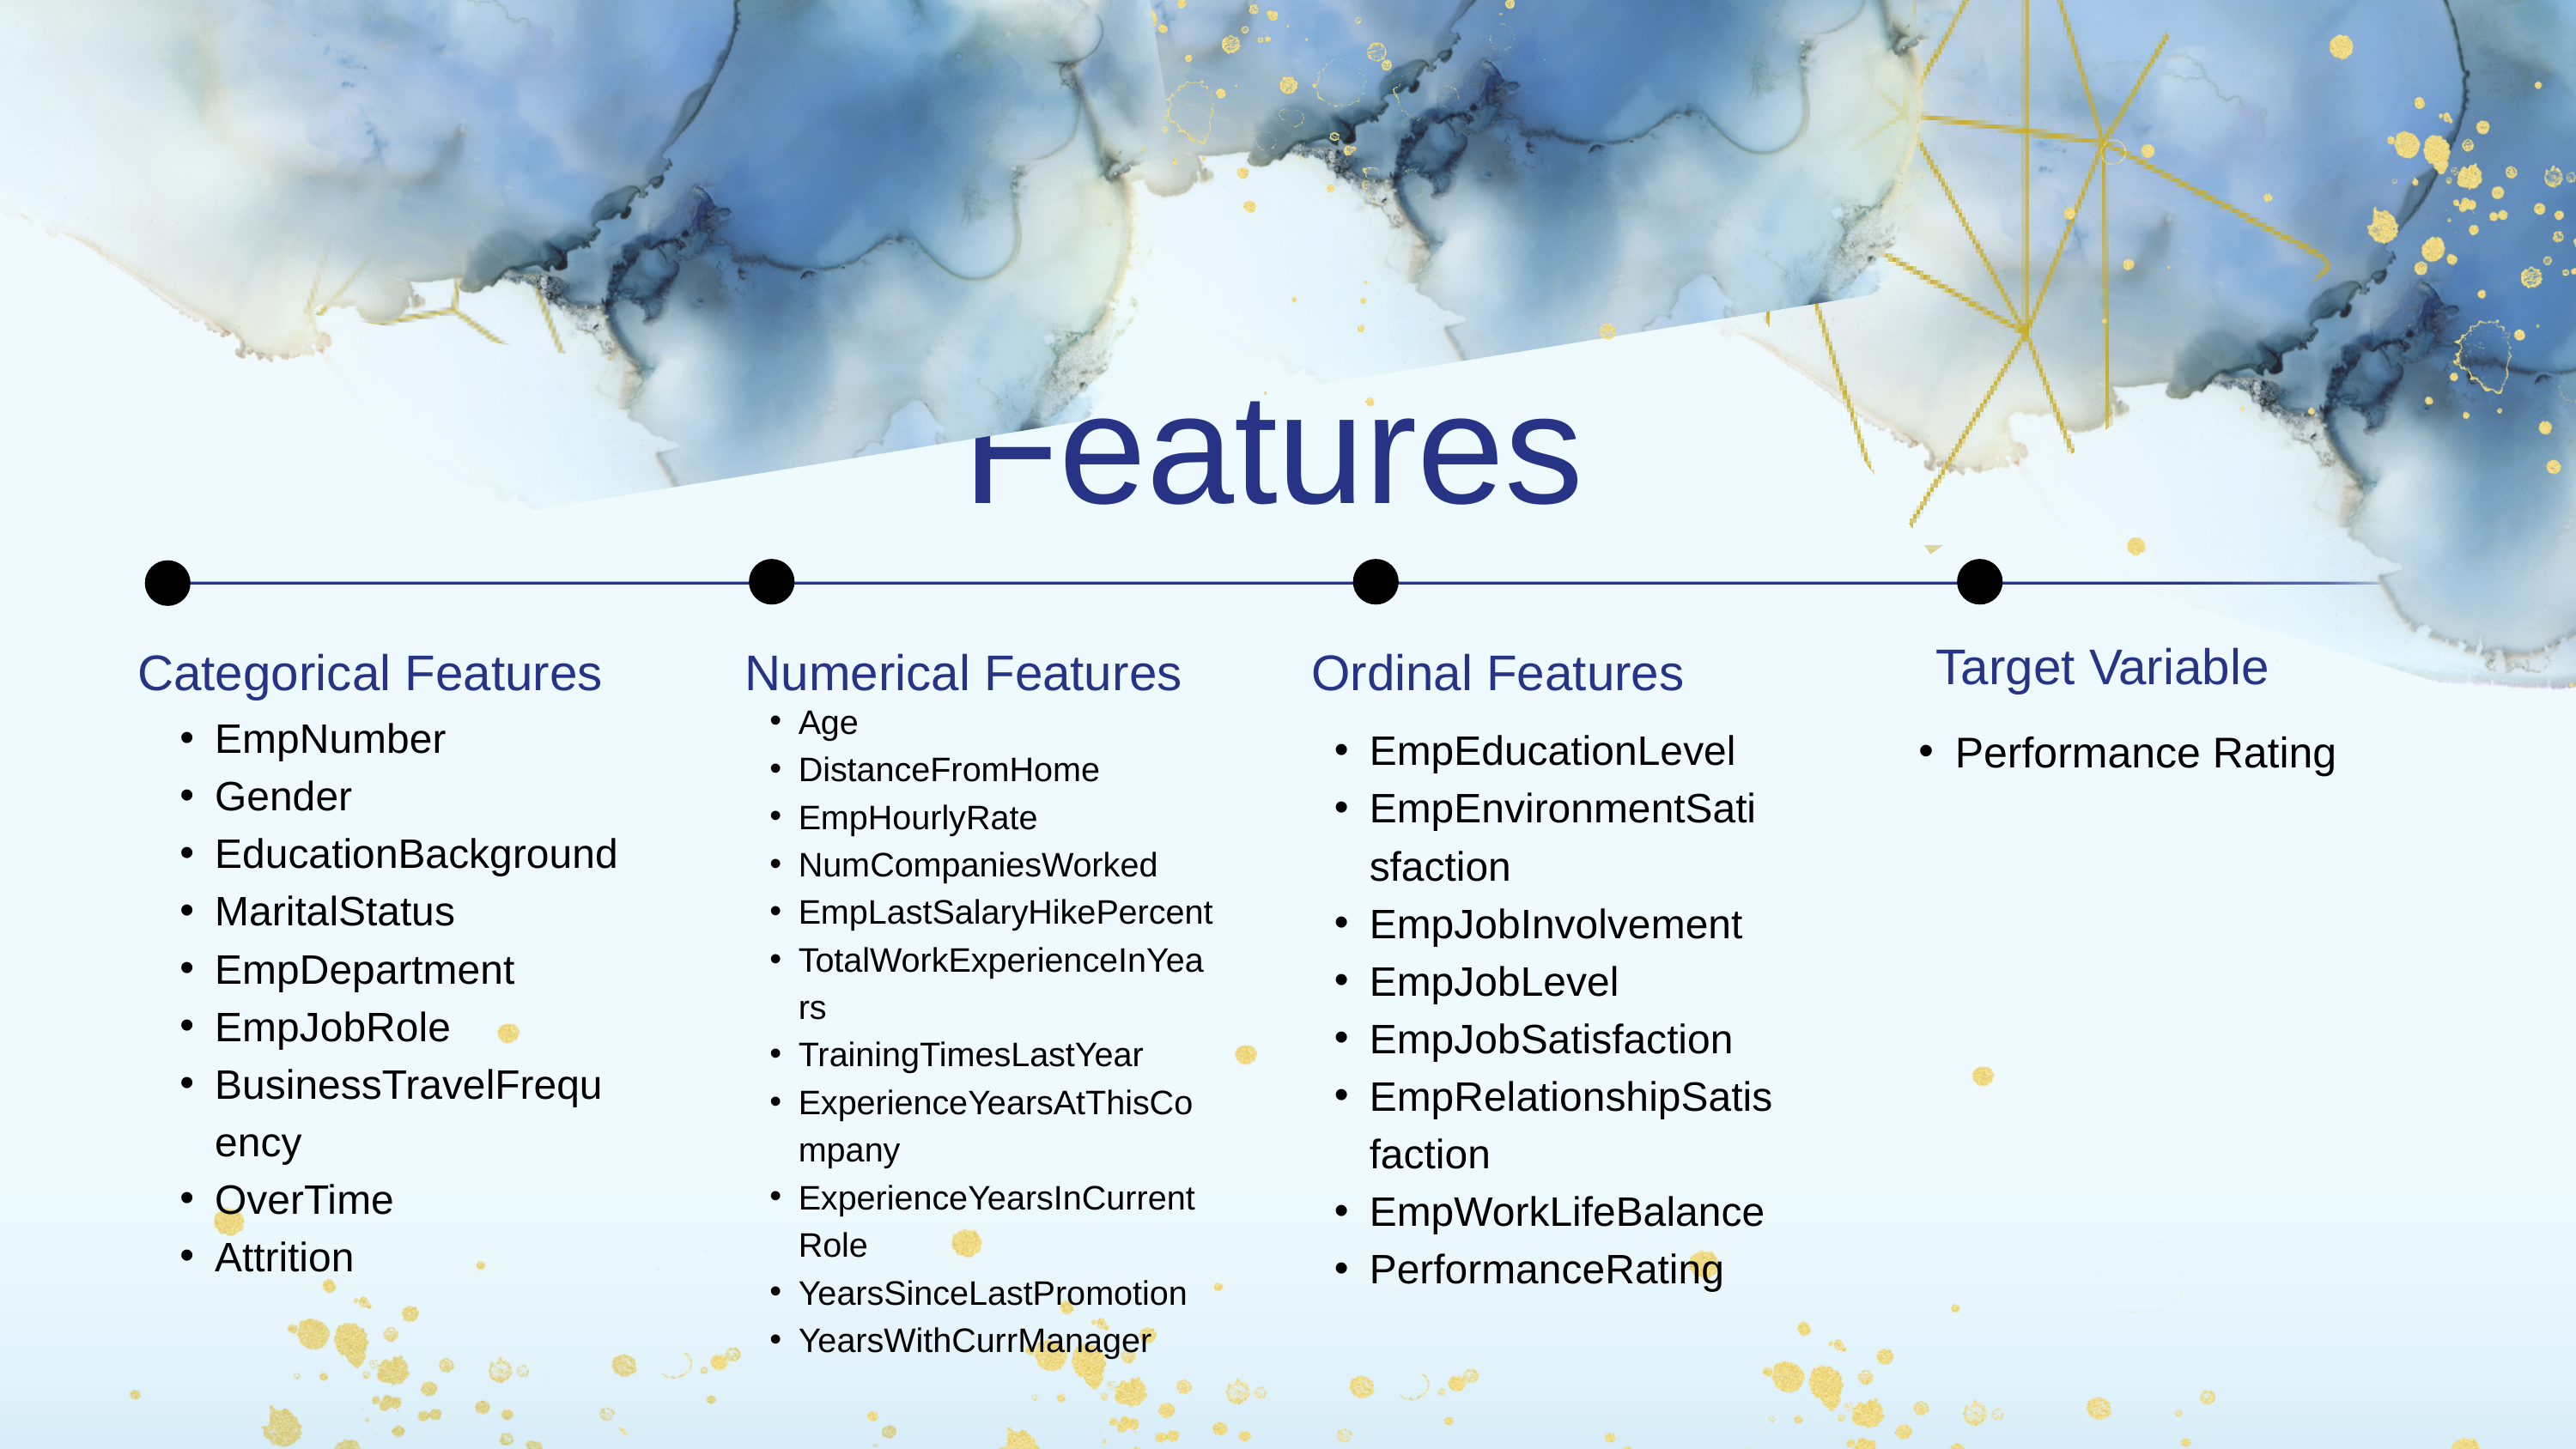

Features

Target Variable
Categorical Features
Numerical Features
Ordinal Features
Age
DistanceFromHome
EmpHourlyRate
NumCompaniesWorked
EmpLastSalaryHikePercent
TotalWorkExperienceInYears
TrainingTimesLastYear
ExperienceYearsAtThisCompany
ExperienceYearsInCurrentRole
YearsSinceLastPromotion
YearsWithCurrManager
EmpNumber
Gender
EducationBackground
MaritalStatus
EmpDepartment
EmpJobRole
BusinessTravelFrequency
OverTime
Attrition
EmpEducationLevel
EmpEnvironmentSatisfaction
EmpJobInvolvement
EmpJobLevel
EmpJobSatisfaction
EmpRelationshipSatisfaction
EmpWorkLifeBalance
PerformanceRating
Performance Rating